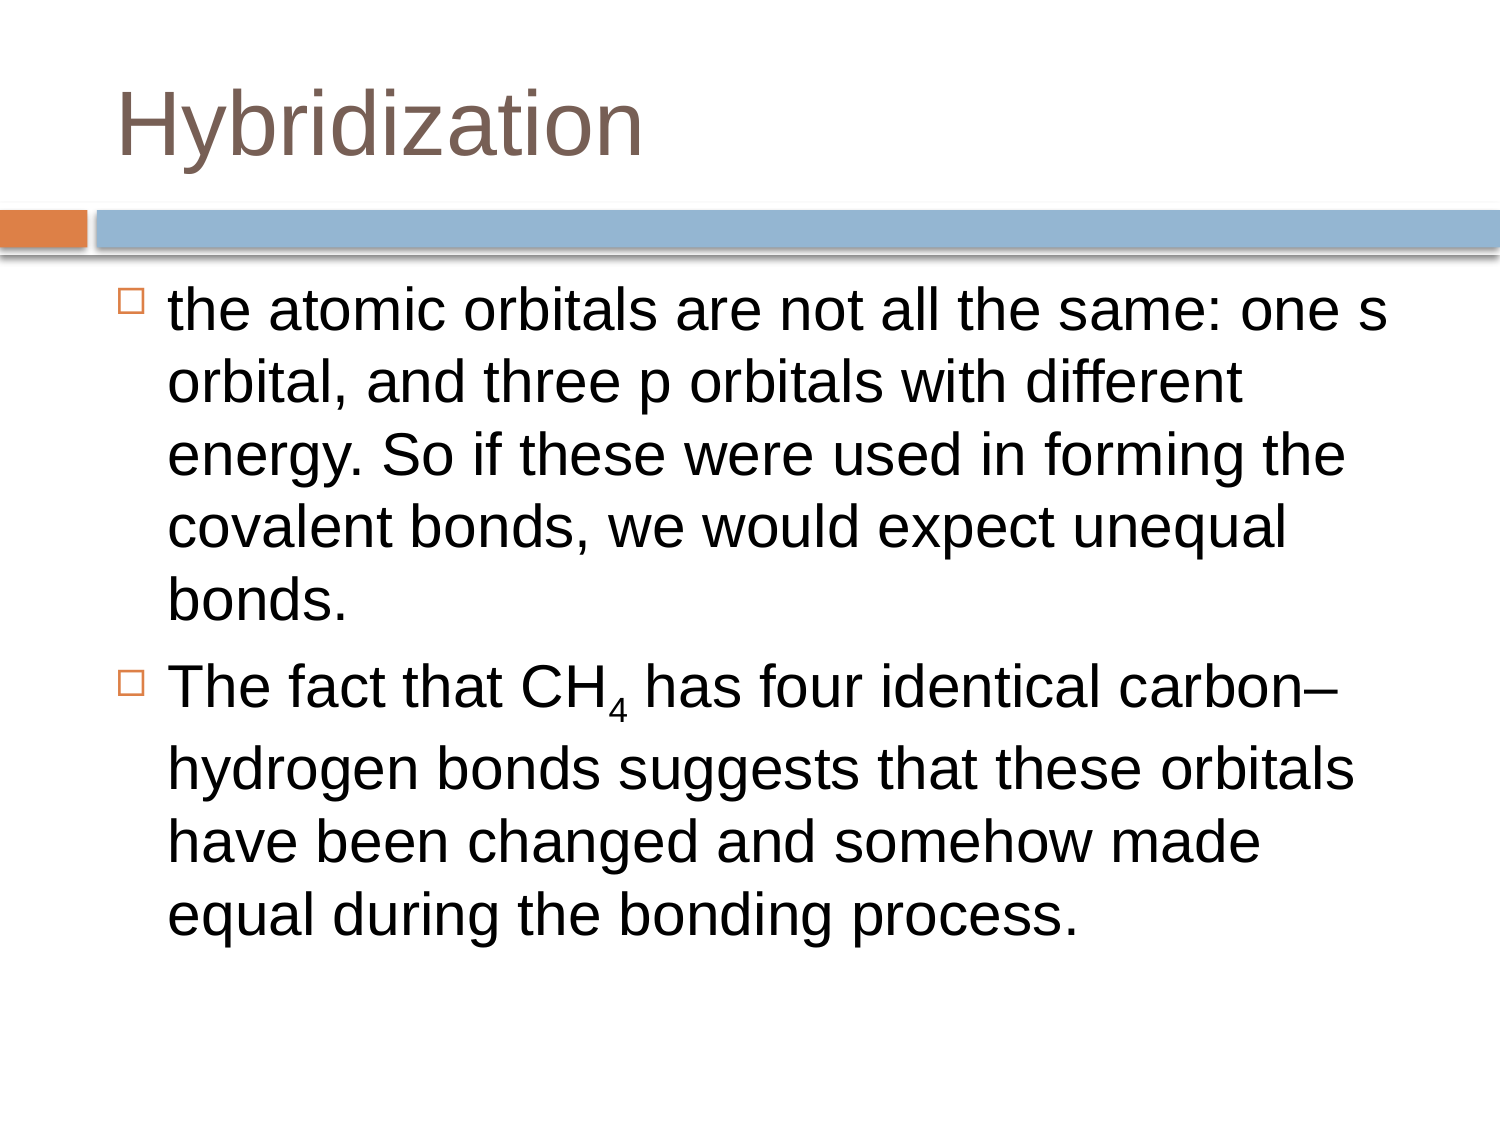

# Hybridization
the atomic orbitals are not all the same: one s orbital, and three p orbitals with different energy. So if these were used in forming the covalent bonds, we would expect unequal bonds.
The fact that CH4 has four identical carbon–hydrogen bonds suggests that these orbitals have been changed and somehow made equal during the bonding process.